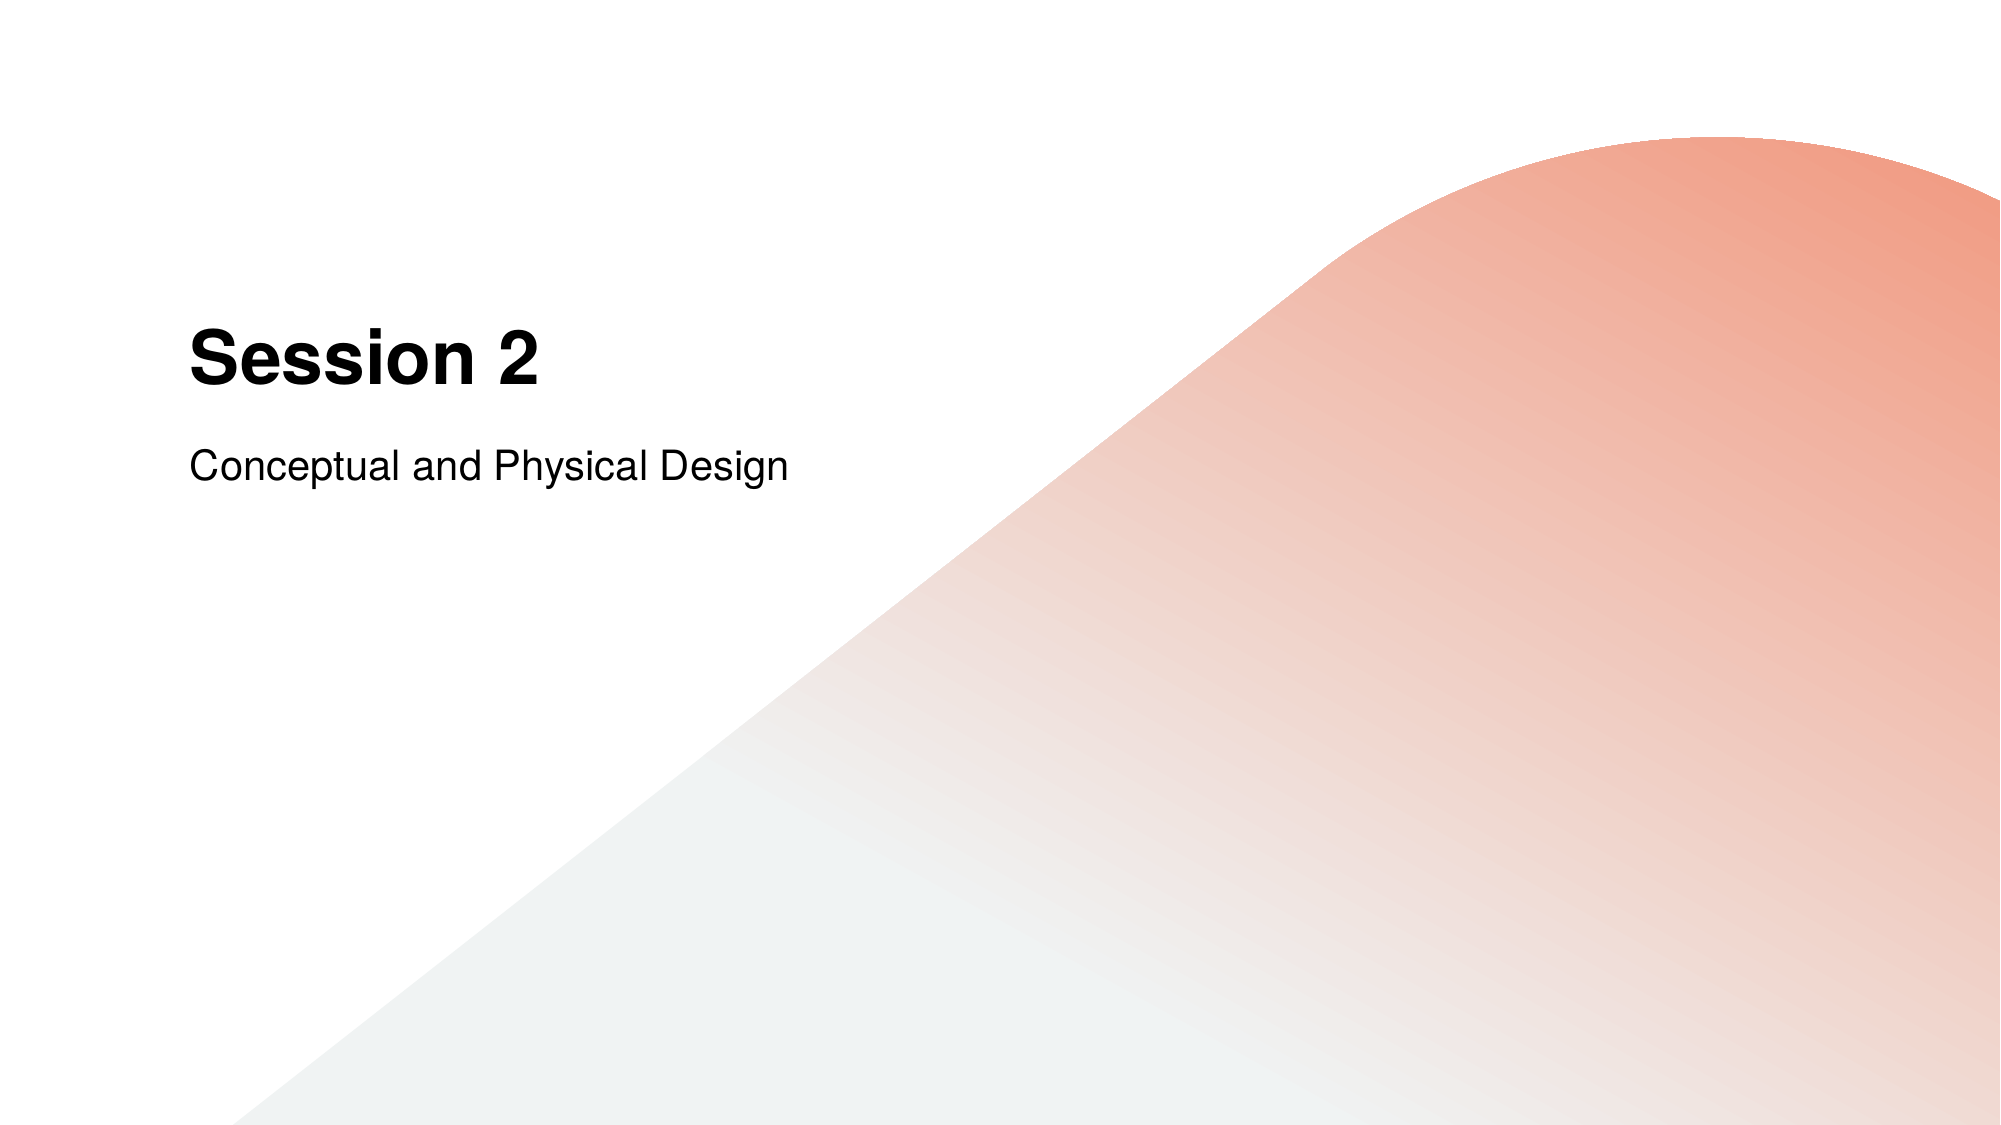

# Session 2

Conceptual and Physical Design